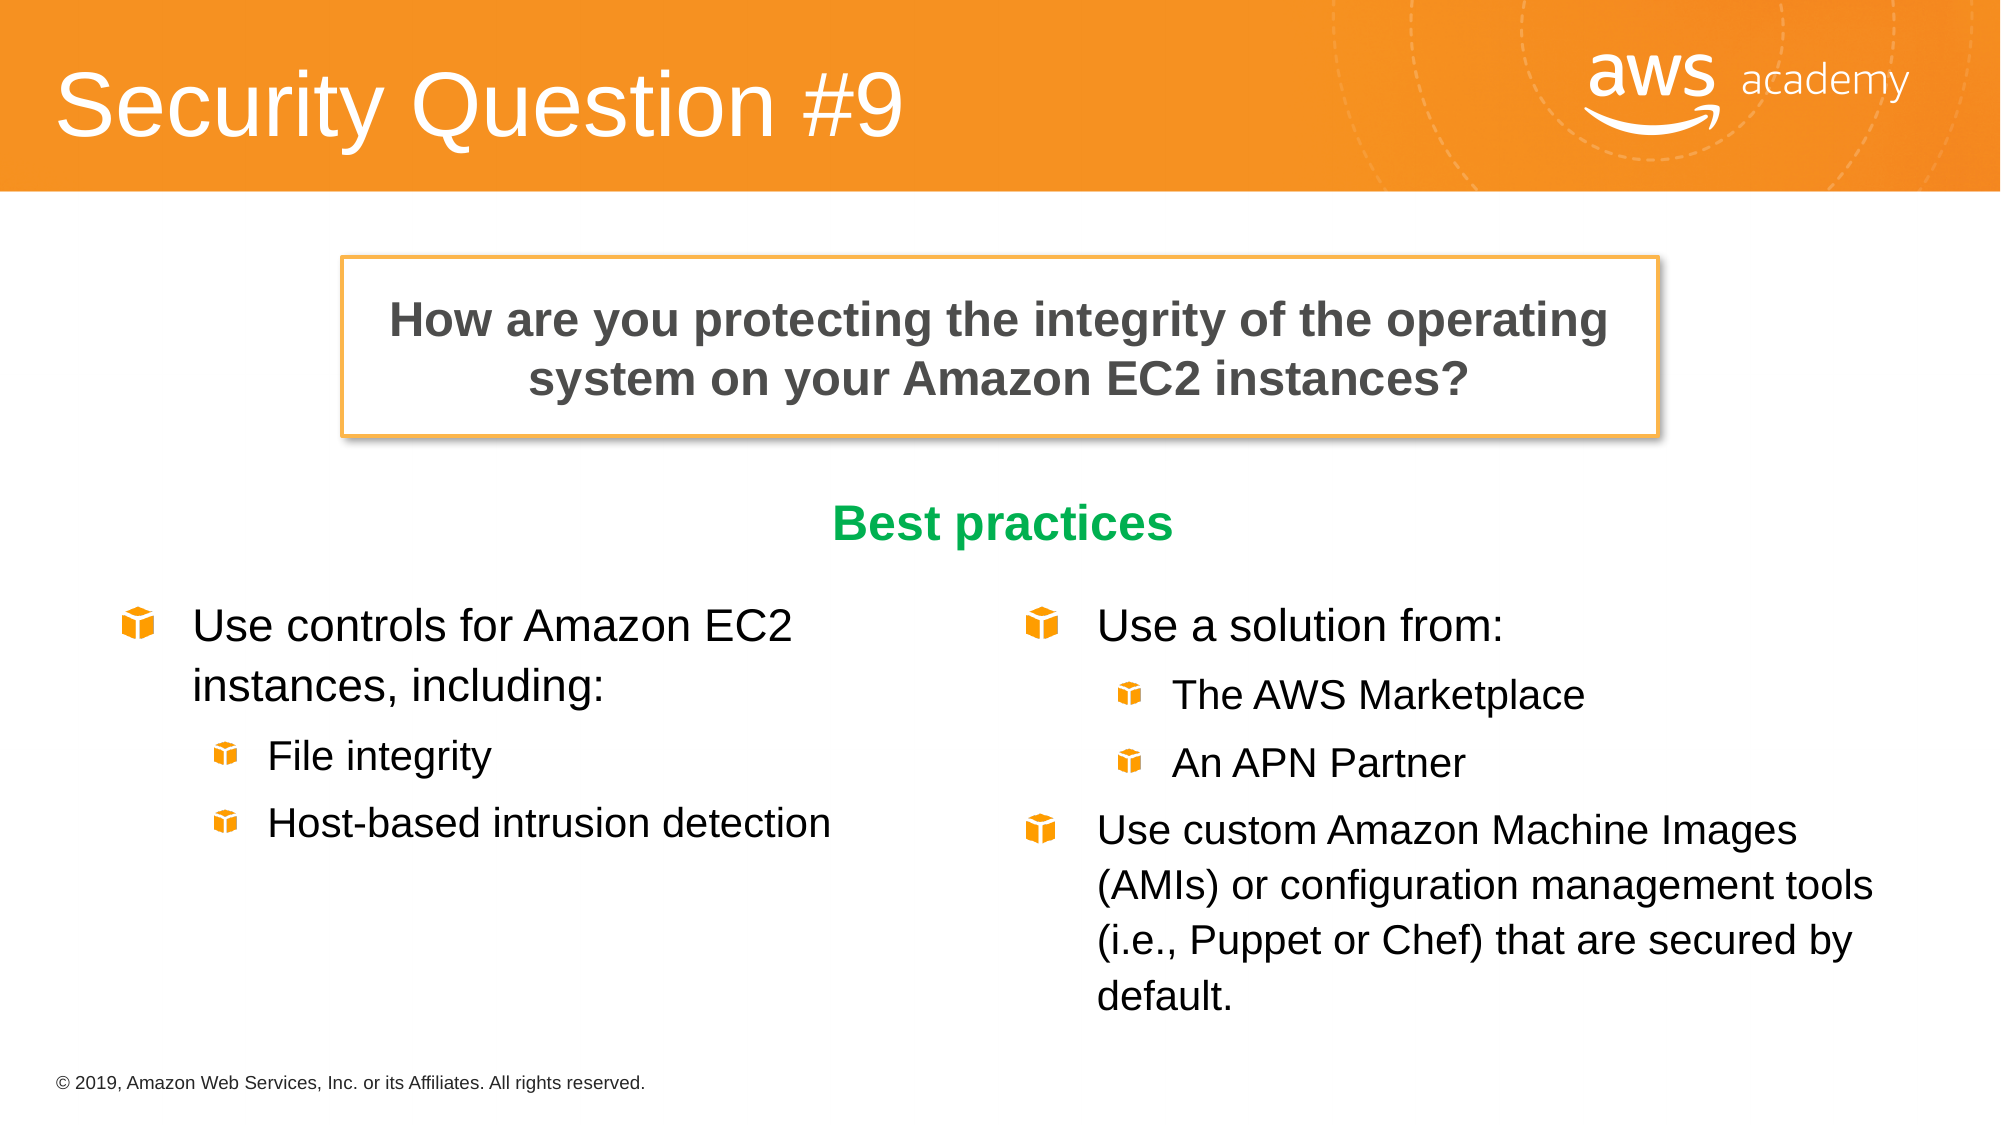

# Security Question #9
How are you protecting the integrity of the operating system on your Amazon EC2 instances?
Best practices
Use a solution from:
The AWS Marketplace
An APN Partner
Use custom Amazon Machine Images (AMIs) or configuration management tools (i.e., Puppet or Chef) that are secured by default.

Use controls for Amazon EC2 instances, including:
File integrity
Host-based intrusion detection